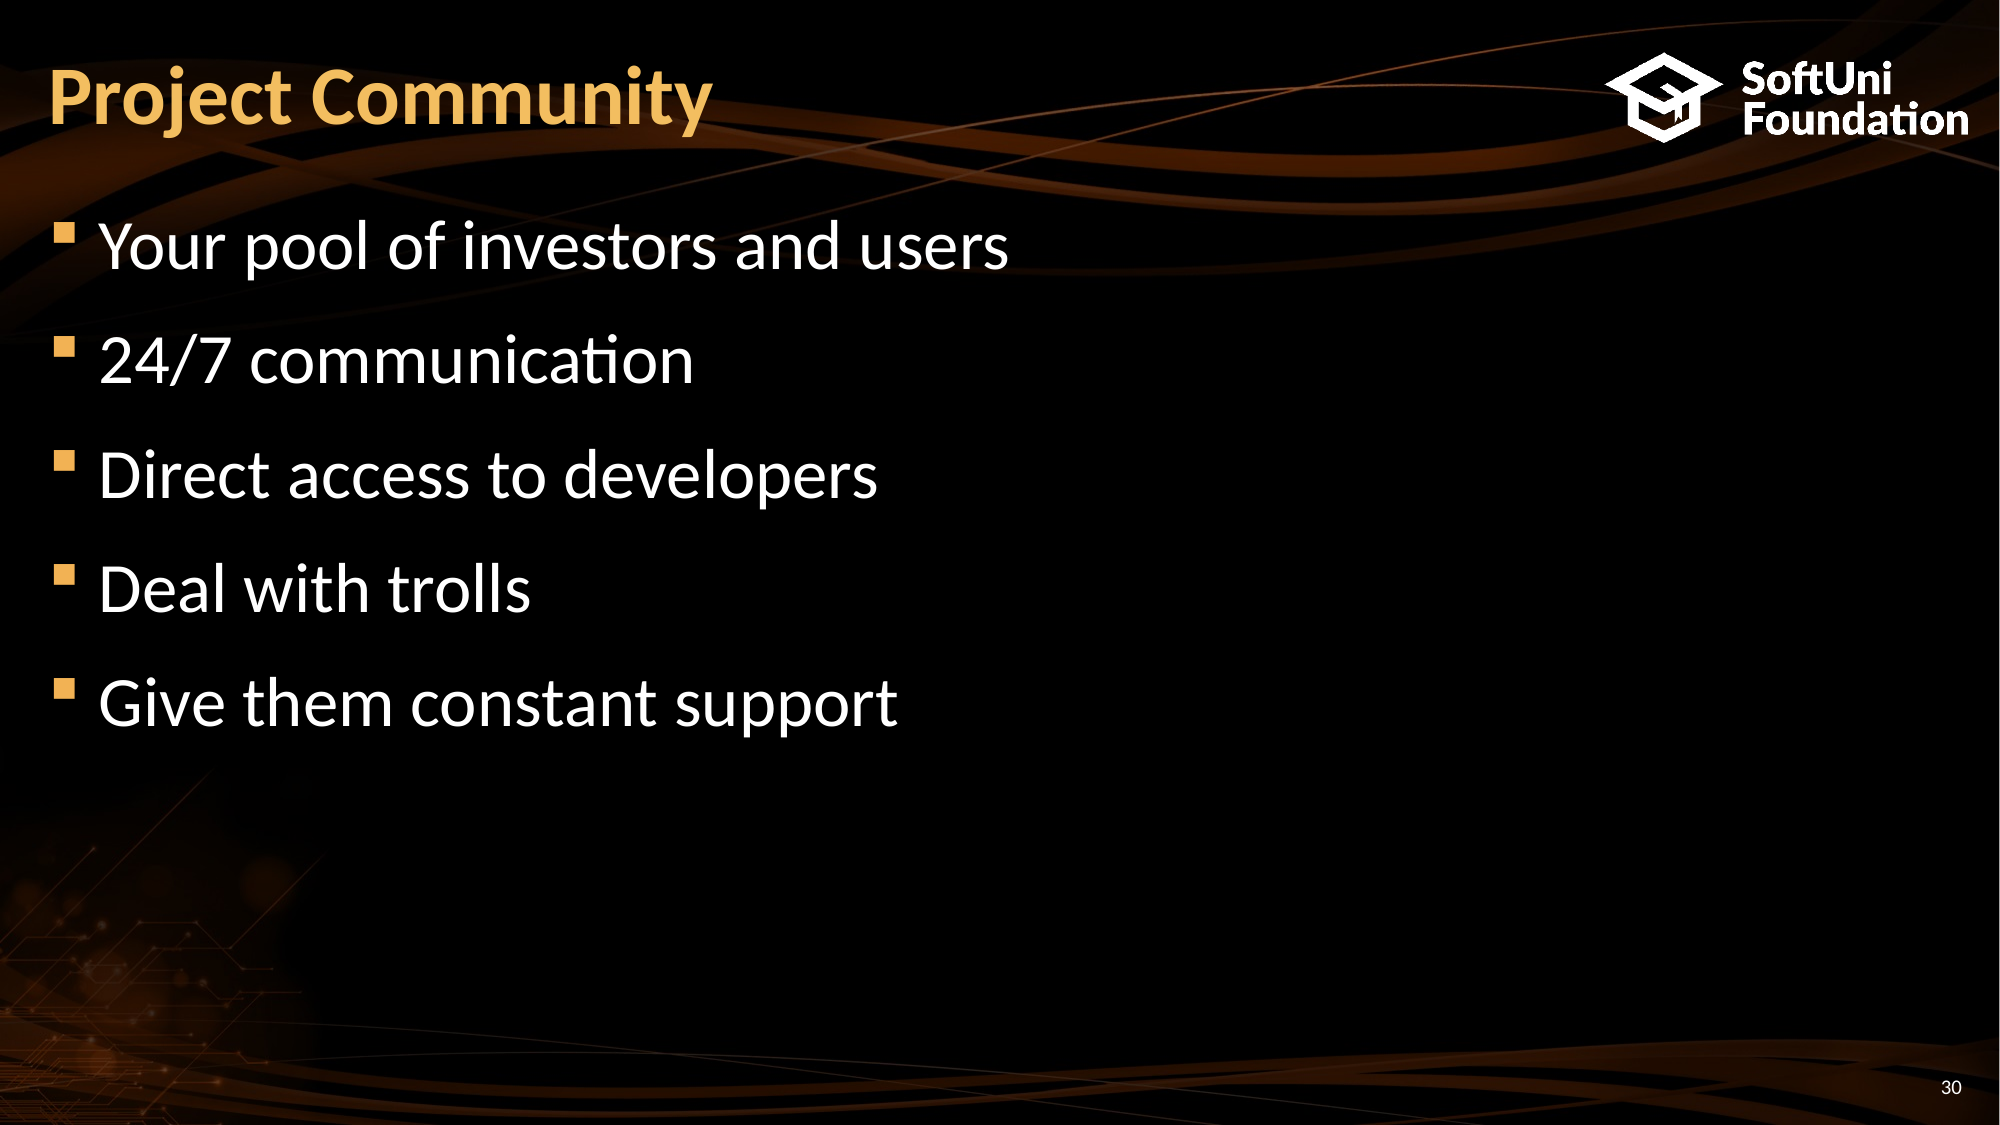

# Project Community
Your pool of investors and users
24/7 communication
Direct access to developers
Deal with trolls
Give them constant support
30